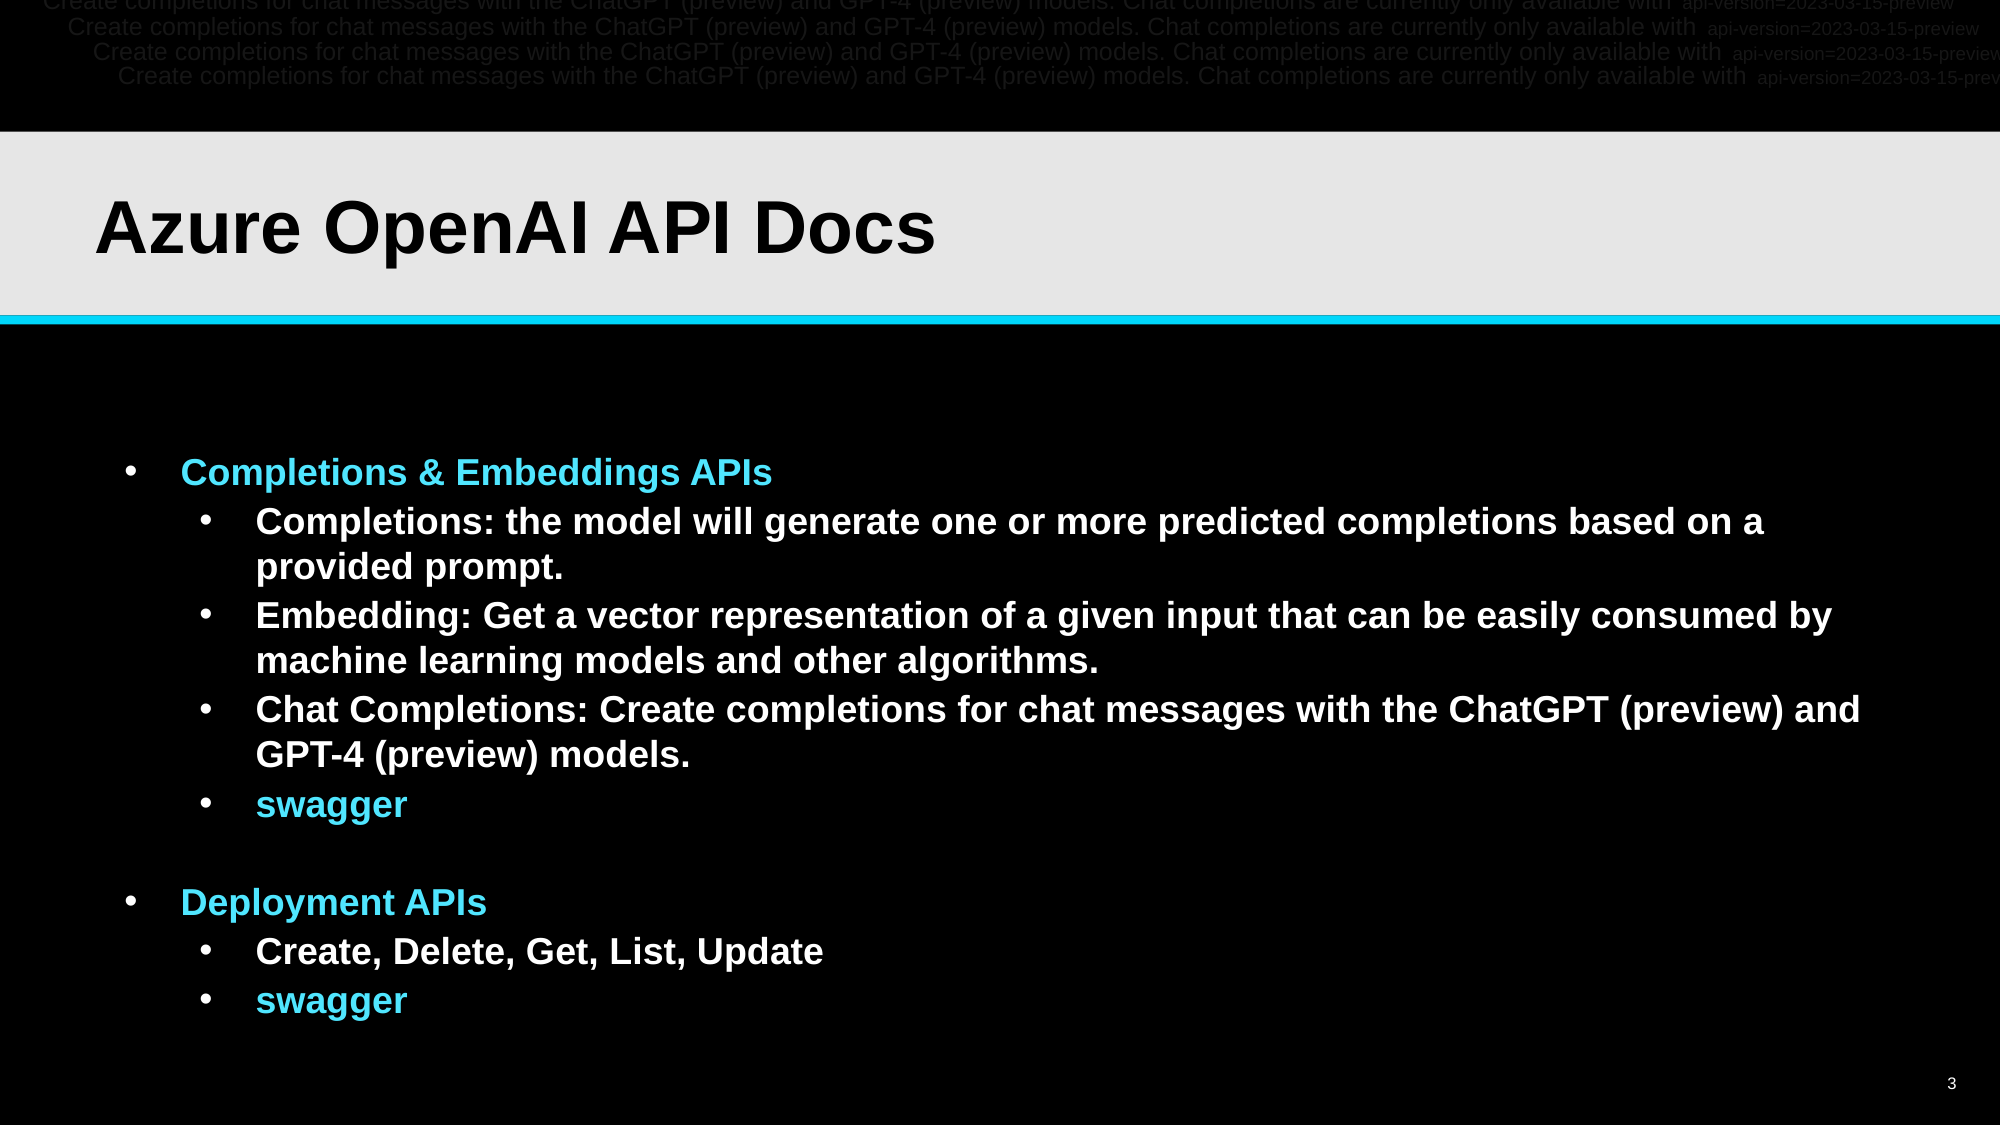

Create completions for chat messages with the ChatGPT (preview) and GPT-4 (preview) models. Chat completions are currently only available with api-version=2023-03-15-preview
Create completions for chat messages with the ChatGPT (preview) and GPT-4 (preview) models. Chat completions are currently only available with api-version=2023-03-15-preview
Create completions for chat messages with the ChatGPT (preview) and GPT-4 (preview) models. Chat completions are currently only available with api-version=2023-03-15-preview
Create completions for chat messages with the ChatGPT (preview) and GPT-4 (preview) models. Chat completions are currently only available with api-version=2023-03-15-preview
# Azure OpenAI API Docs

Completions & Embeddings APIs
Completions: the model will generate one or more predicted completions based on a provided prompt.
Embedding: Get a vector representation of a given input that can be easily consumed by machine learning models and other algorithms.
Chat Completions: Create completions for chat messages with the ChatGPT (preview) and GPT-4 (preview) models.
swagger

Deployment APIs
Create, Delete, Get, List, Update
swagger
Microsoft Confidential
3